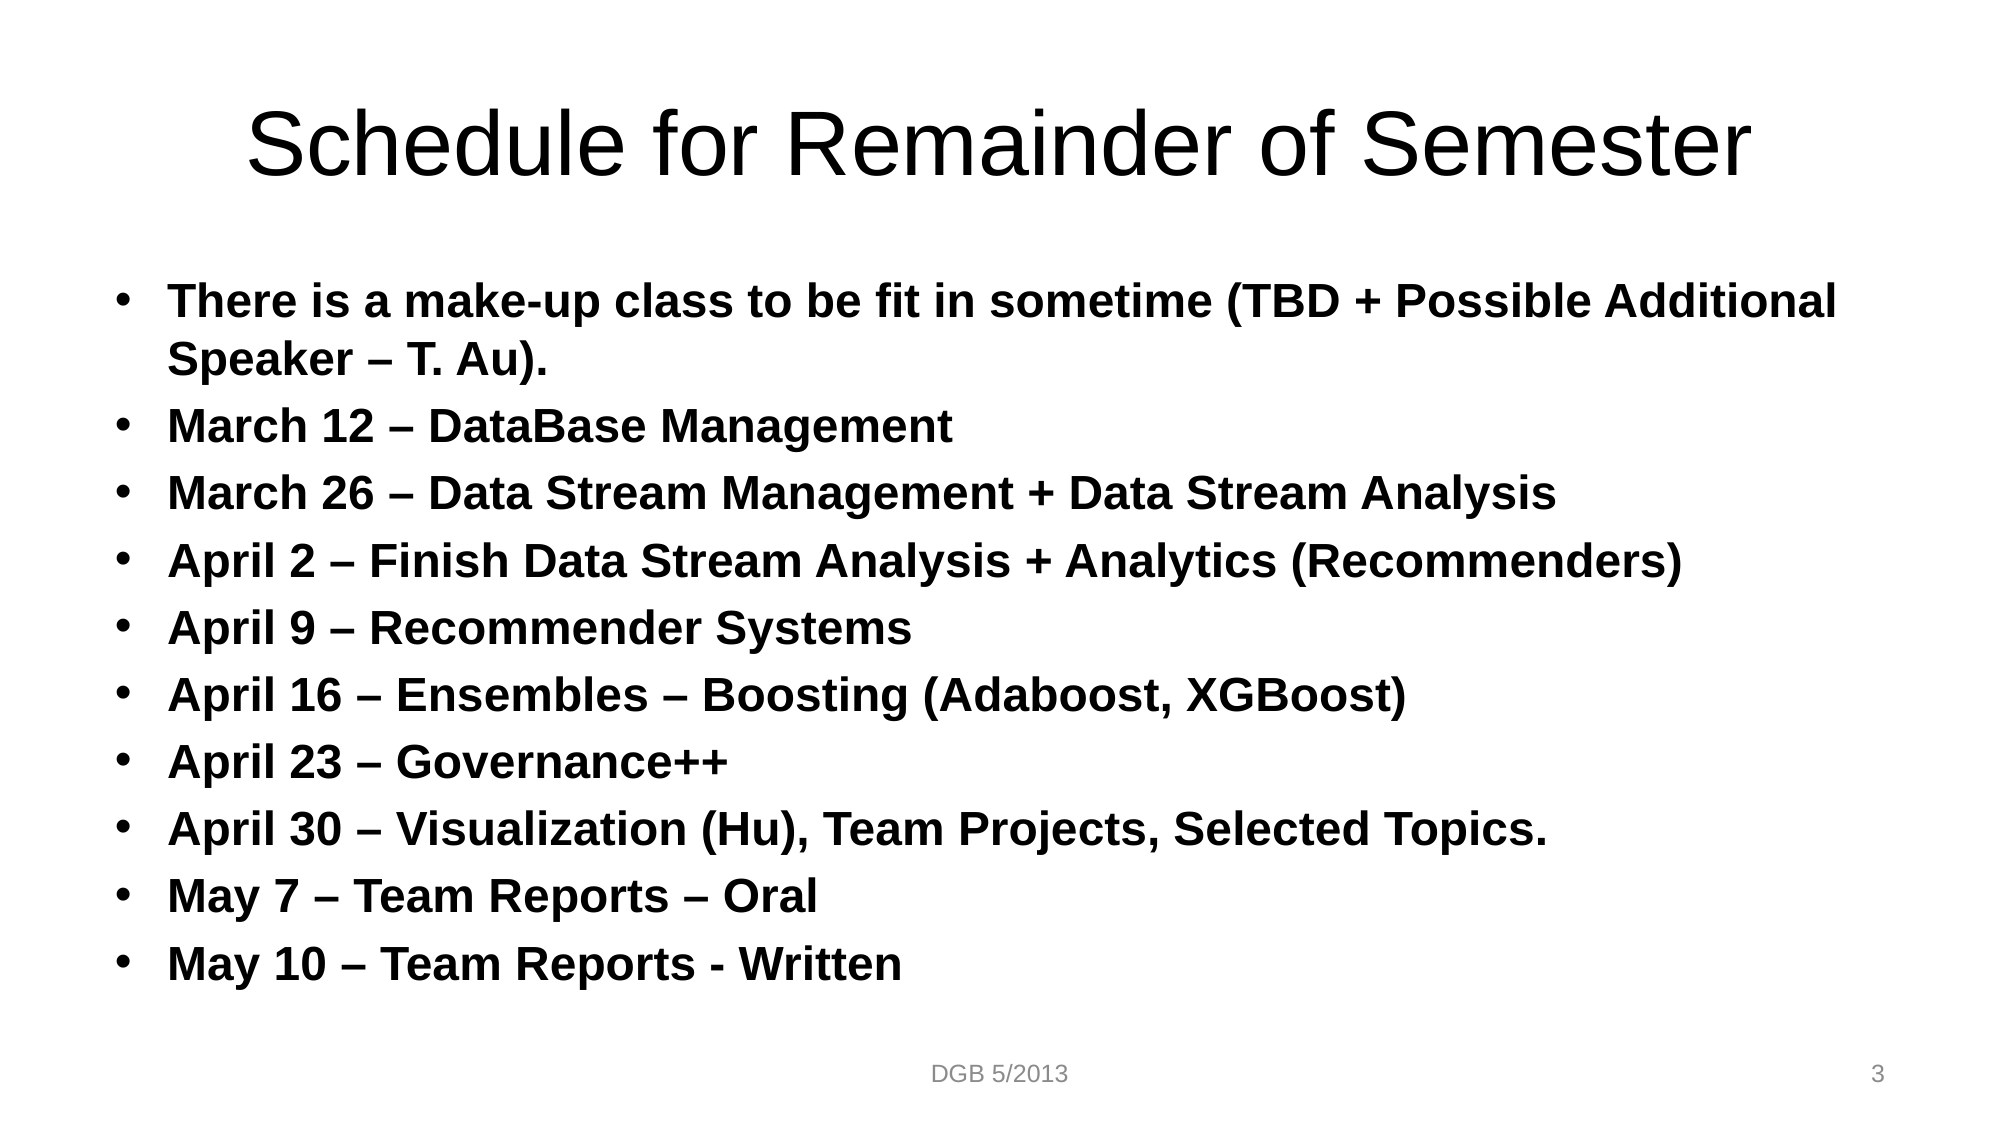

# Schedule for Remainder of Semester
There is a make-up class to be fit in sometime (TBD + Possible Additional Speaker – T. Au).
March 12 – DataBase Management
March 26 – Data Stream Management + Data Stream Analysis
April 2 – Finish Data Stream Analysis + Analytics (Recommenders)
April 9 – Recommender Systems
April 16 – Ensembles – Boosting (Adaboost, XGBoost)
April 23 – Governance++
April 30 – Visualization (Hu), Team Projects, Selected Topics.
May 7 – Team Reports – Oral
May 10 – Team Reports - Written
DGB 5/2013
3